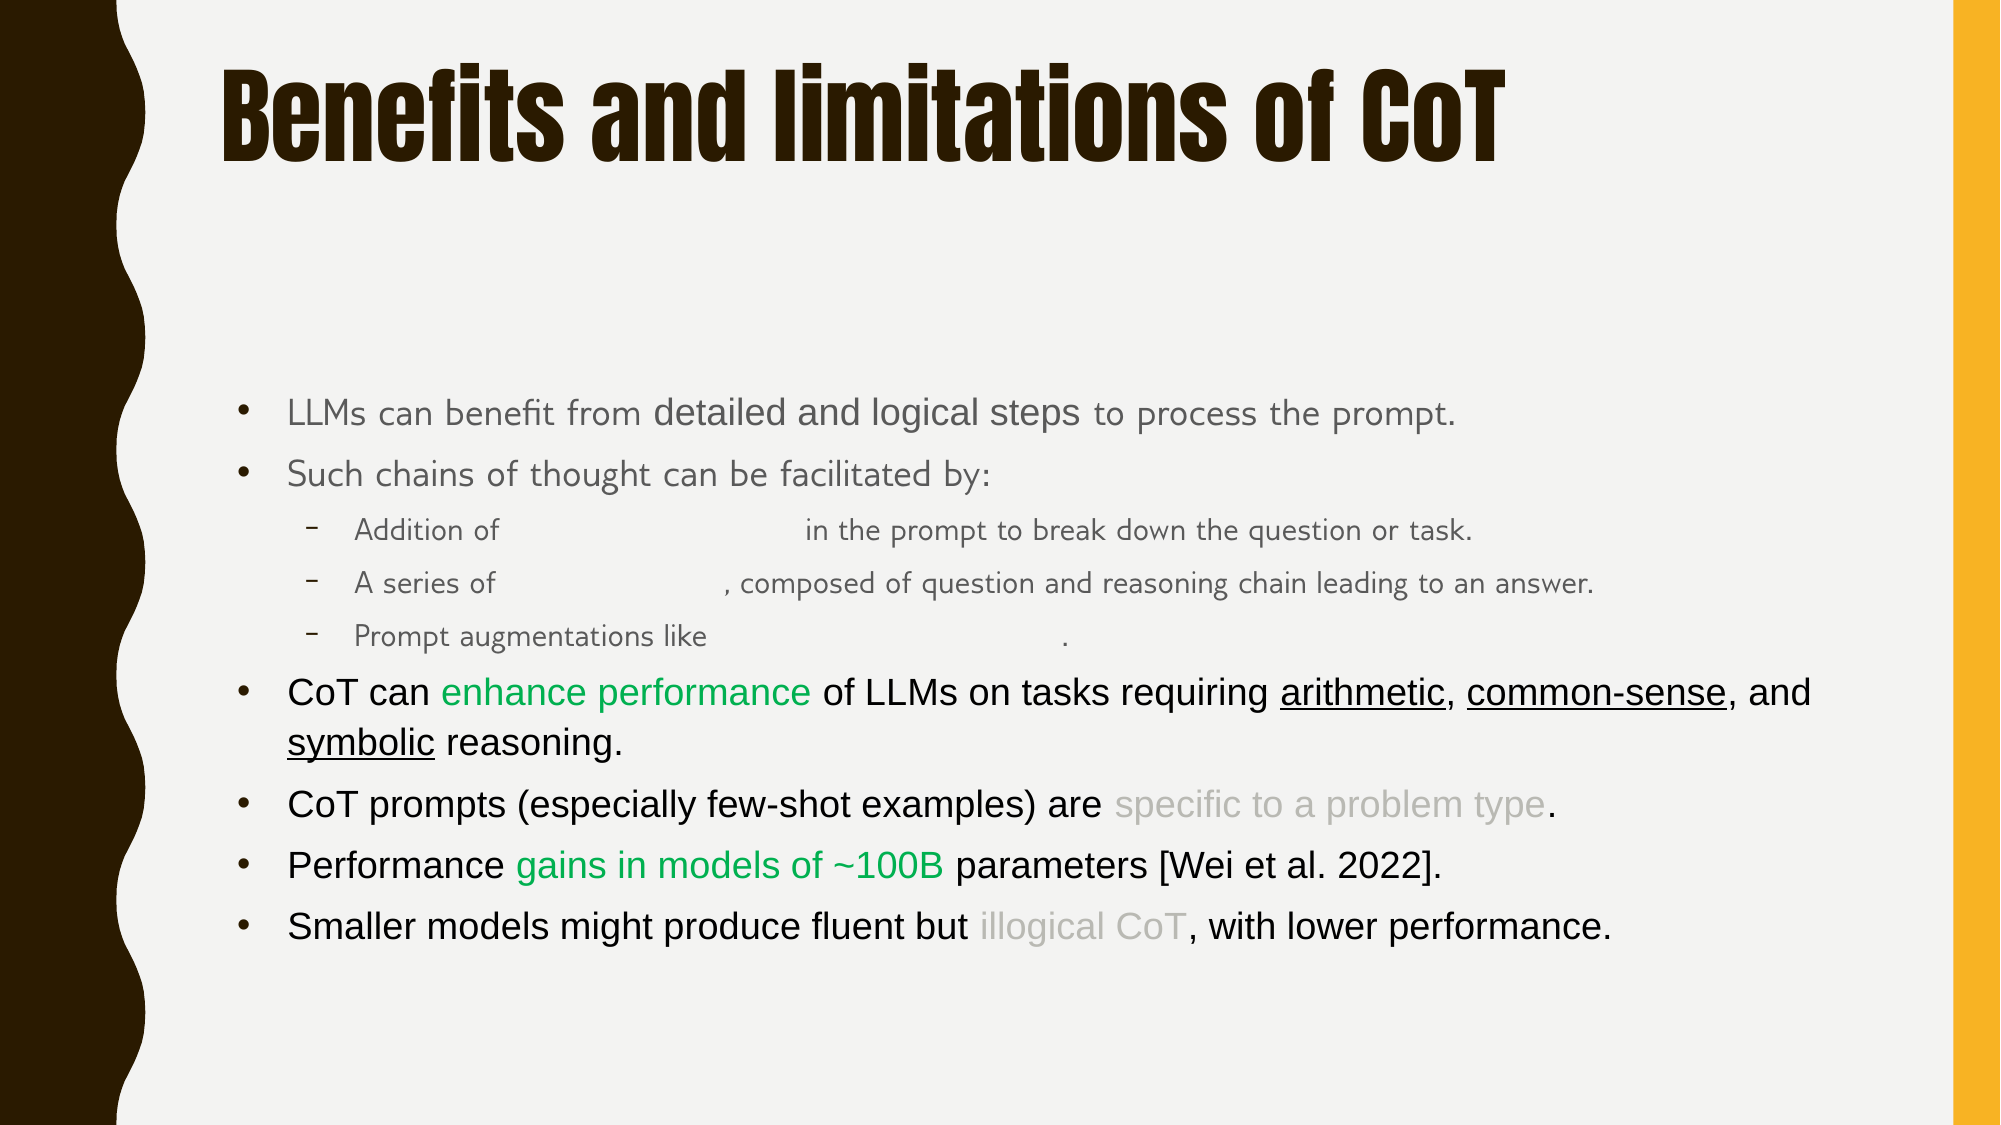

# Benefits and limitations of CoT
LLMs can benefit from detailed and logical steps to process the prompt.
Such chains of thought can be facilitated by:
Addition of smaller logical steps in the prompt to break down the question or task.
A series of demonstrations, composed of question and reasoning chain leading to an answer.
Prompt augmentations like “Let’s think step by step”.
CoT can enhance performance of LLMs on tasks requiring arithmetic, common-sense, and symbolic reasoning.
CoT prompts (especially few-shot examples) are specific to a problem type.
Performance gains in models of ~100B parameters [Wei et al. 2022].
Smaller models might produce fluent but illogical CoT, with lower performance.